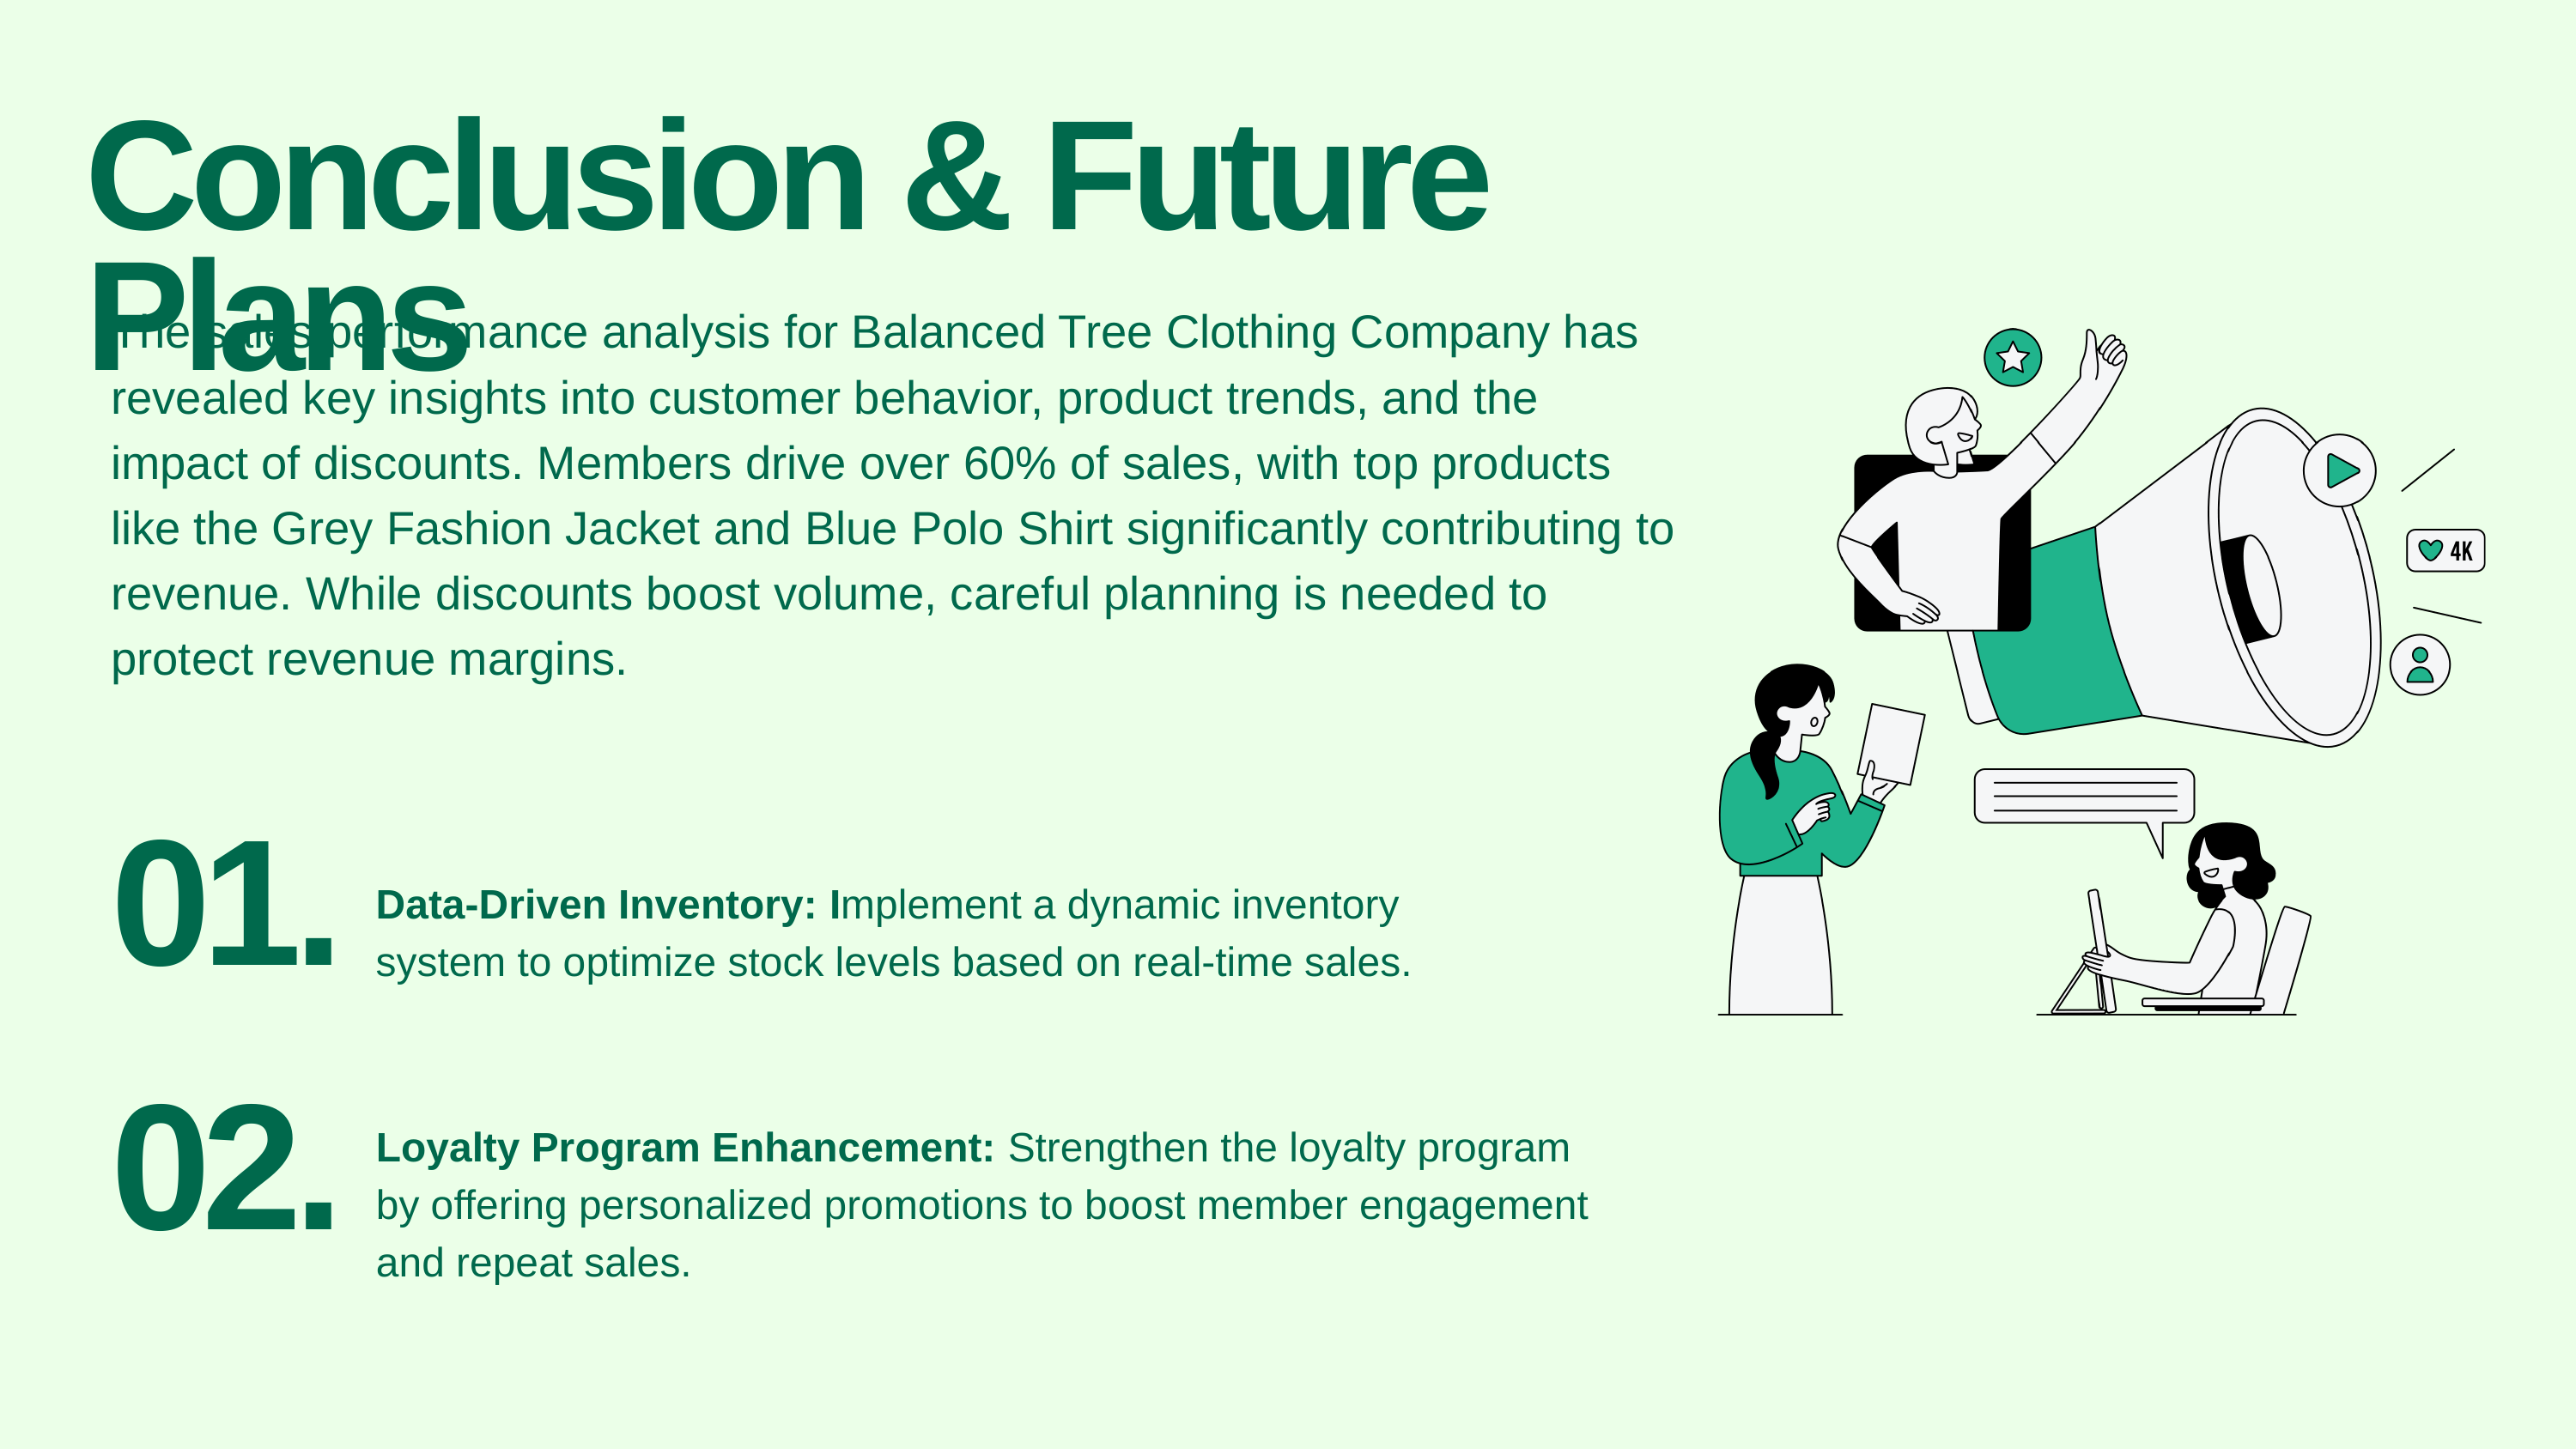

Conclusion & Future Plans
The sales performance analysis for Balanced Tree Clothing Company has revealed key insights into customer behavior, product trends, and the impact of discounts. Members drive over 60% of sales, with top products like the Grey Fashion Jacket and Blue Polo Shirt significantly contributing to revenue. While discounts boost volume, careful planning is needed to protect revenue margins.

01.
Data-Driven Inventory: Implement a dynamic inventory system to optimize stock levels based on real-time sales.
02.
Loyalty Program Enhancement: Strengthen the loyalty program by offering personalized promotions to boost member engagement and repeat sales.